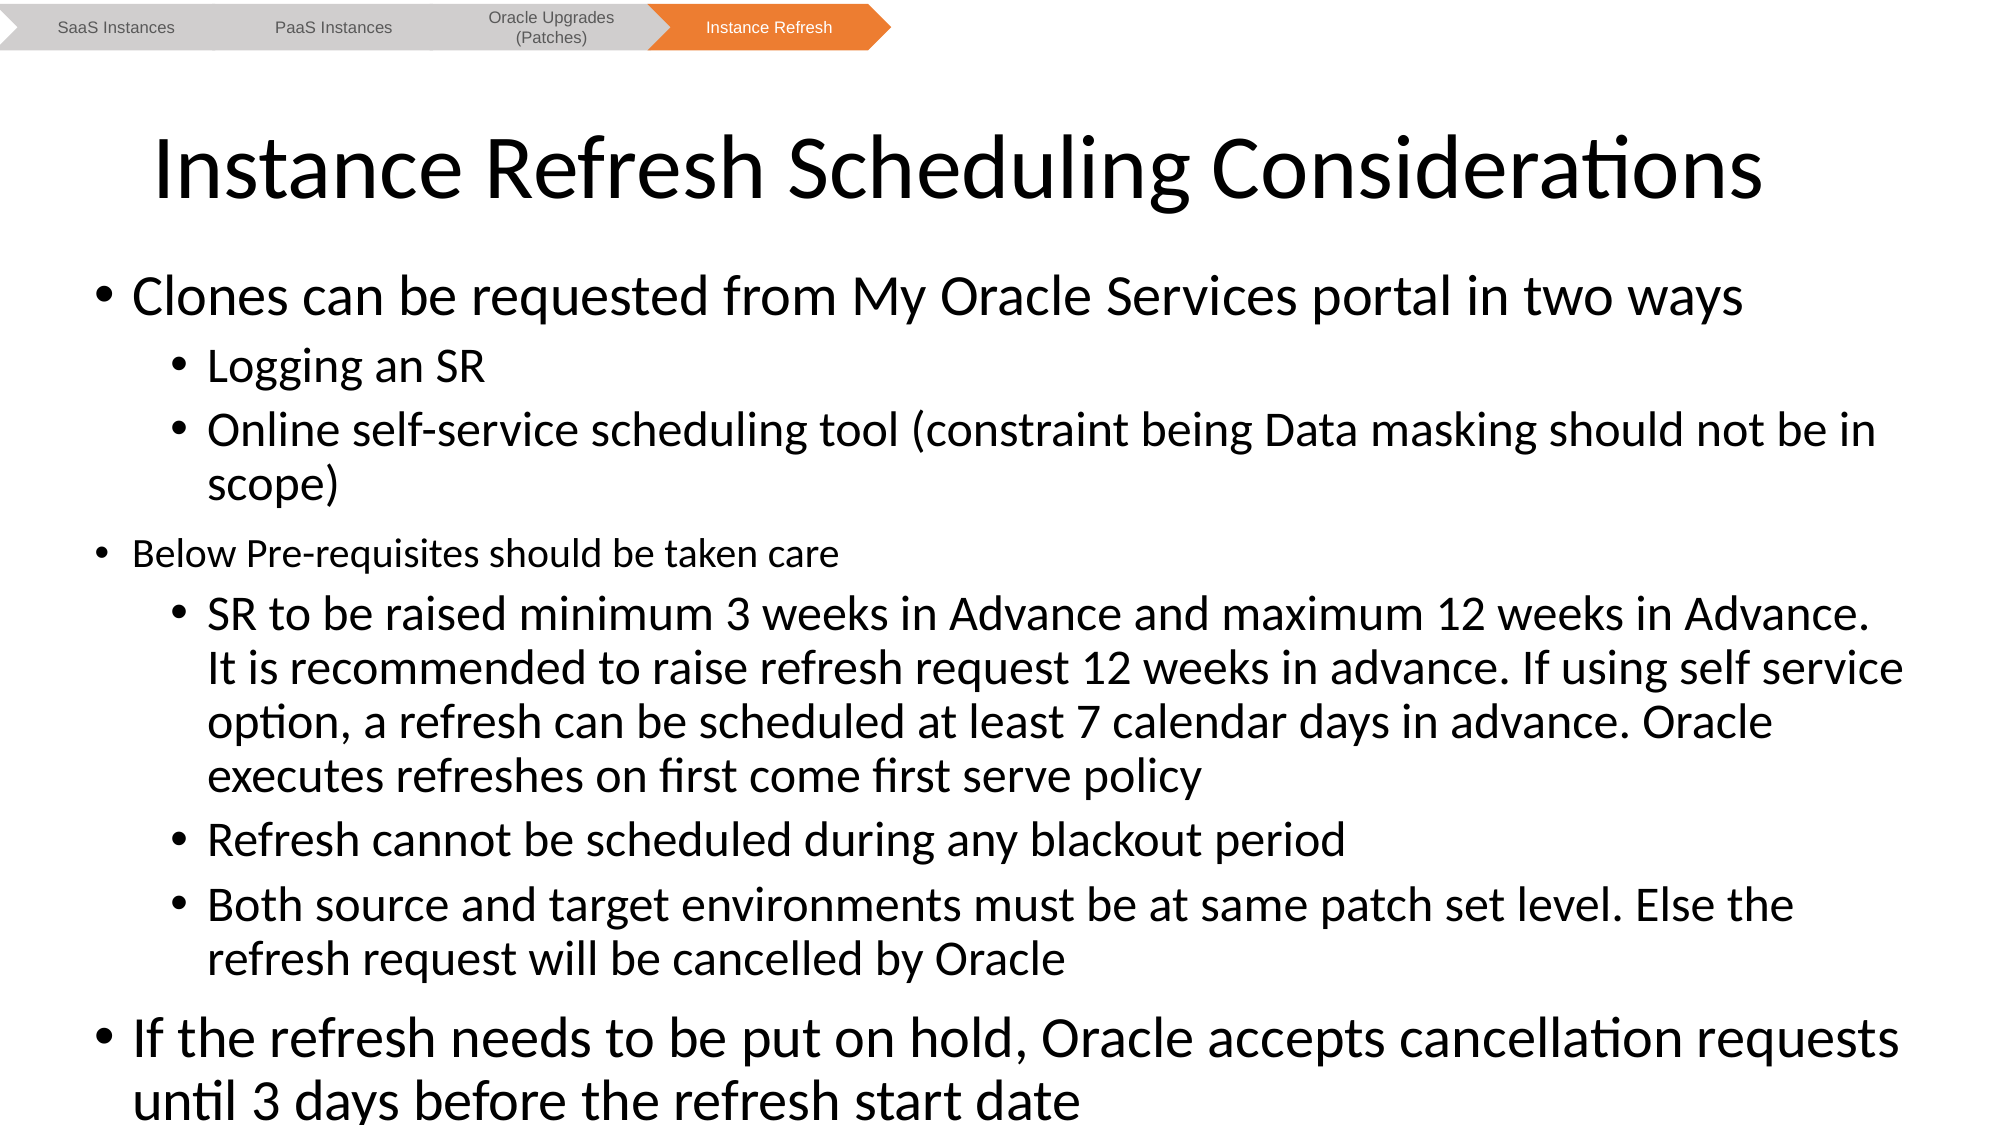

SaaS Instances
Oracle Upgrades (Patches)
Instance Refresh
PaaS Instances
# Instance Refresh Scheduling Considerations
Clones can be requested from My Oracle Services portal in two ways
Logging an SR
Online self-service scheduling tool (constraint being Data masking should not be in scope)
Below Pre-requisites should be taken care
SR to be raised minimum 3 weeks in Advance and maximum 12 weeks in Advance. It is recommended to raise refresh request 12 weeks in advance. If using self service option, a refresh can be scheduled at least 7 calendar days in advance. Oracle executes refreshes on first come first serve policy
Refresh cannot be scheduled during any blackout period
Both source and target environments must be at same patch set level. Else the refresh request will be cancelled by Oracle
If the refresh needs to be put on hold, Oracle accepts cancellation requests until 3 days before the refresh start date